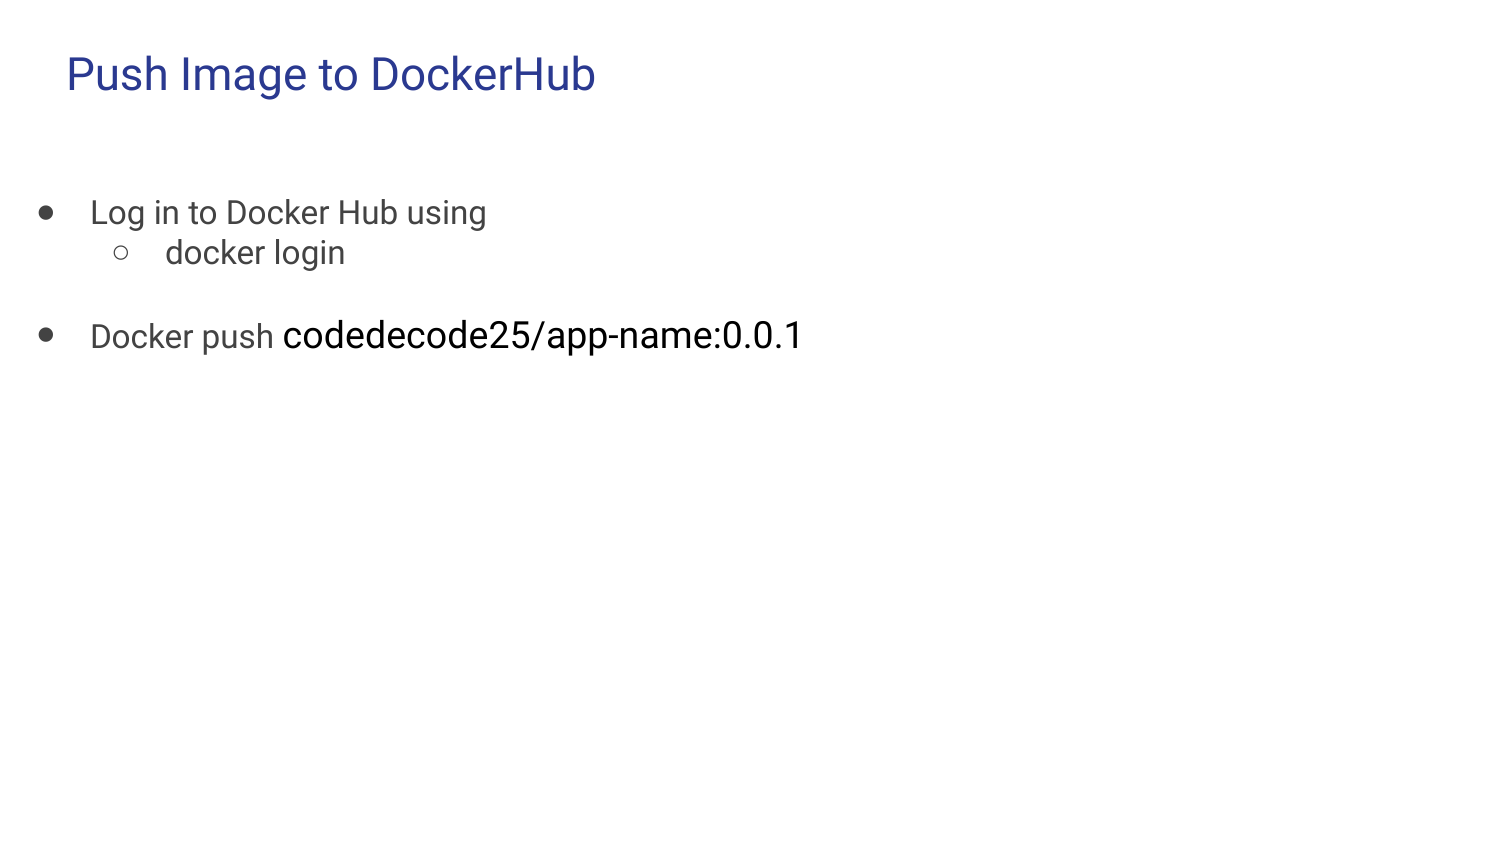

# Push Image to DockerHub

Log in to Docker Hub using
docker login

Docker push codedecode25/app-name:0.0.1